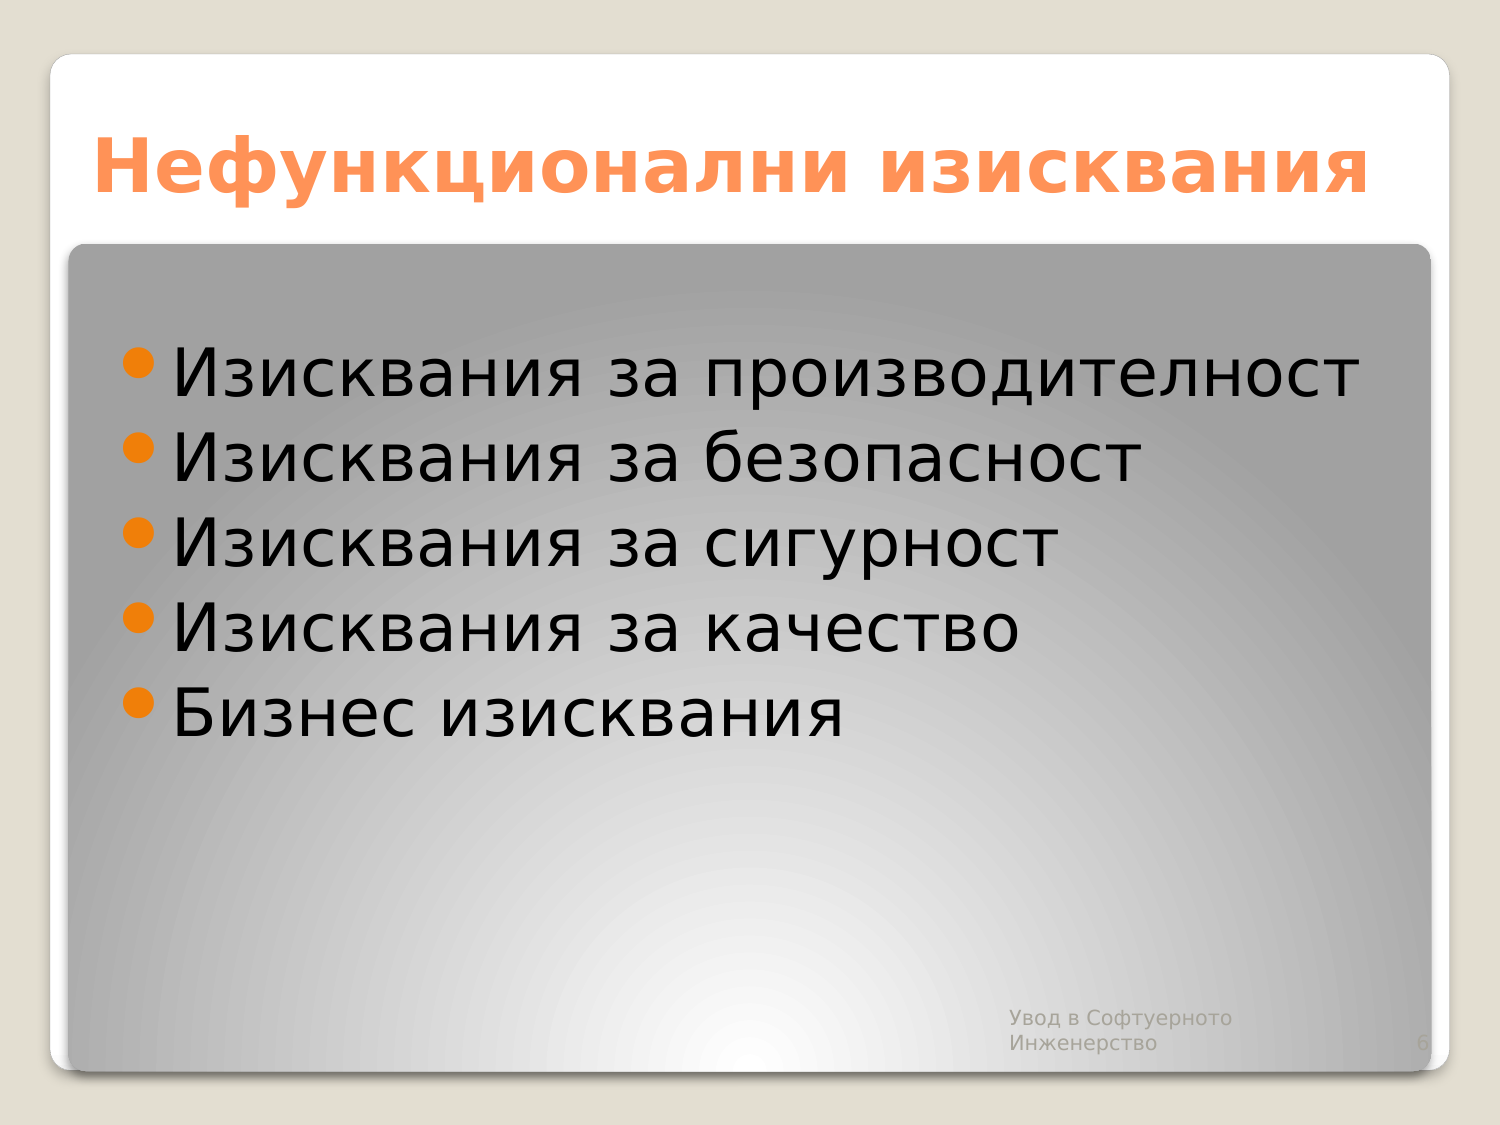

# Нефункционални изисквания
Изисквания за производителност
Изисквания за безопасност
Изисквания за сигурност
Изисквания за качество
Бизнес изисквания

Увод в Софтуерното Инженерство
6